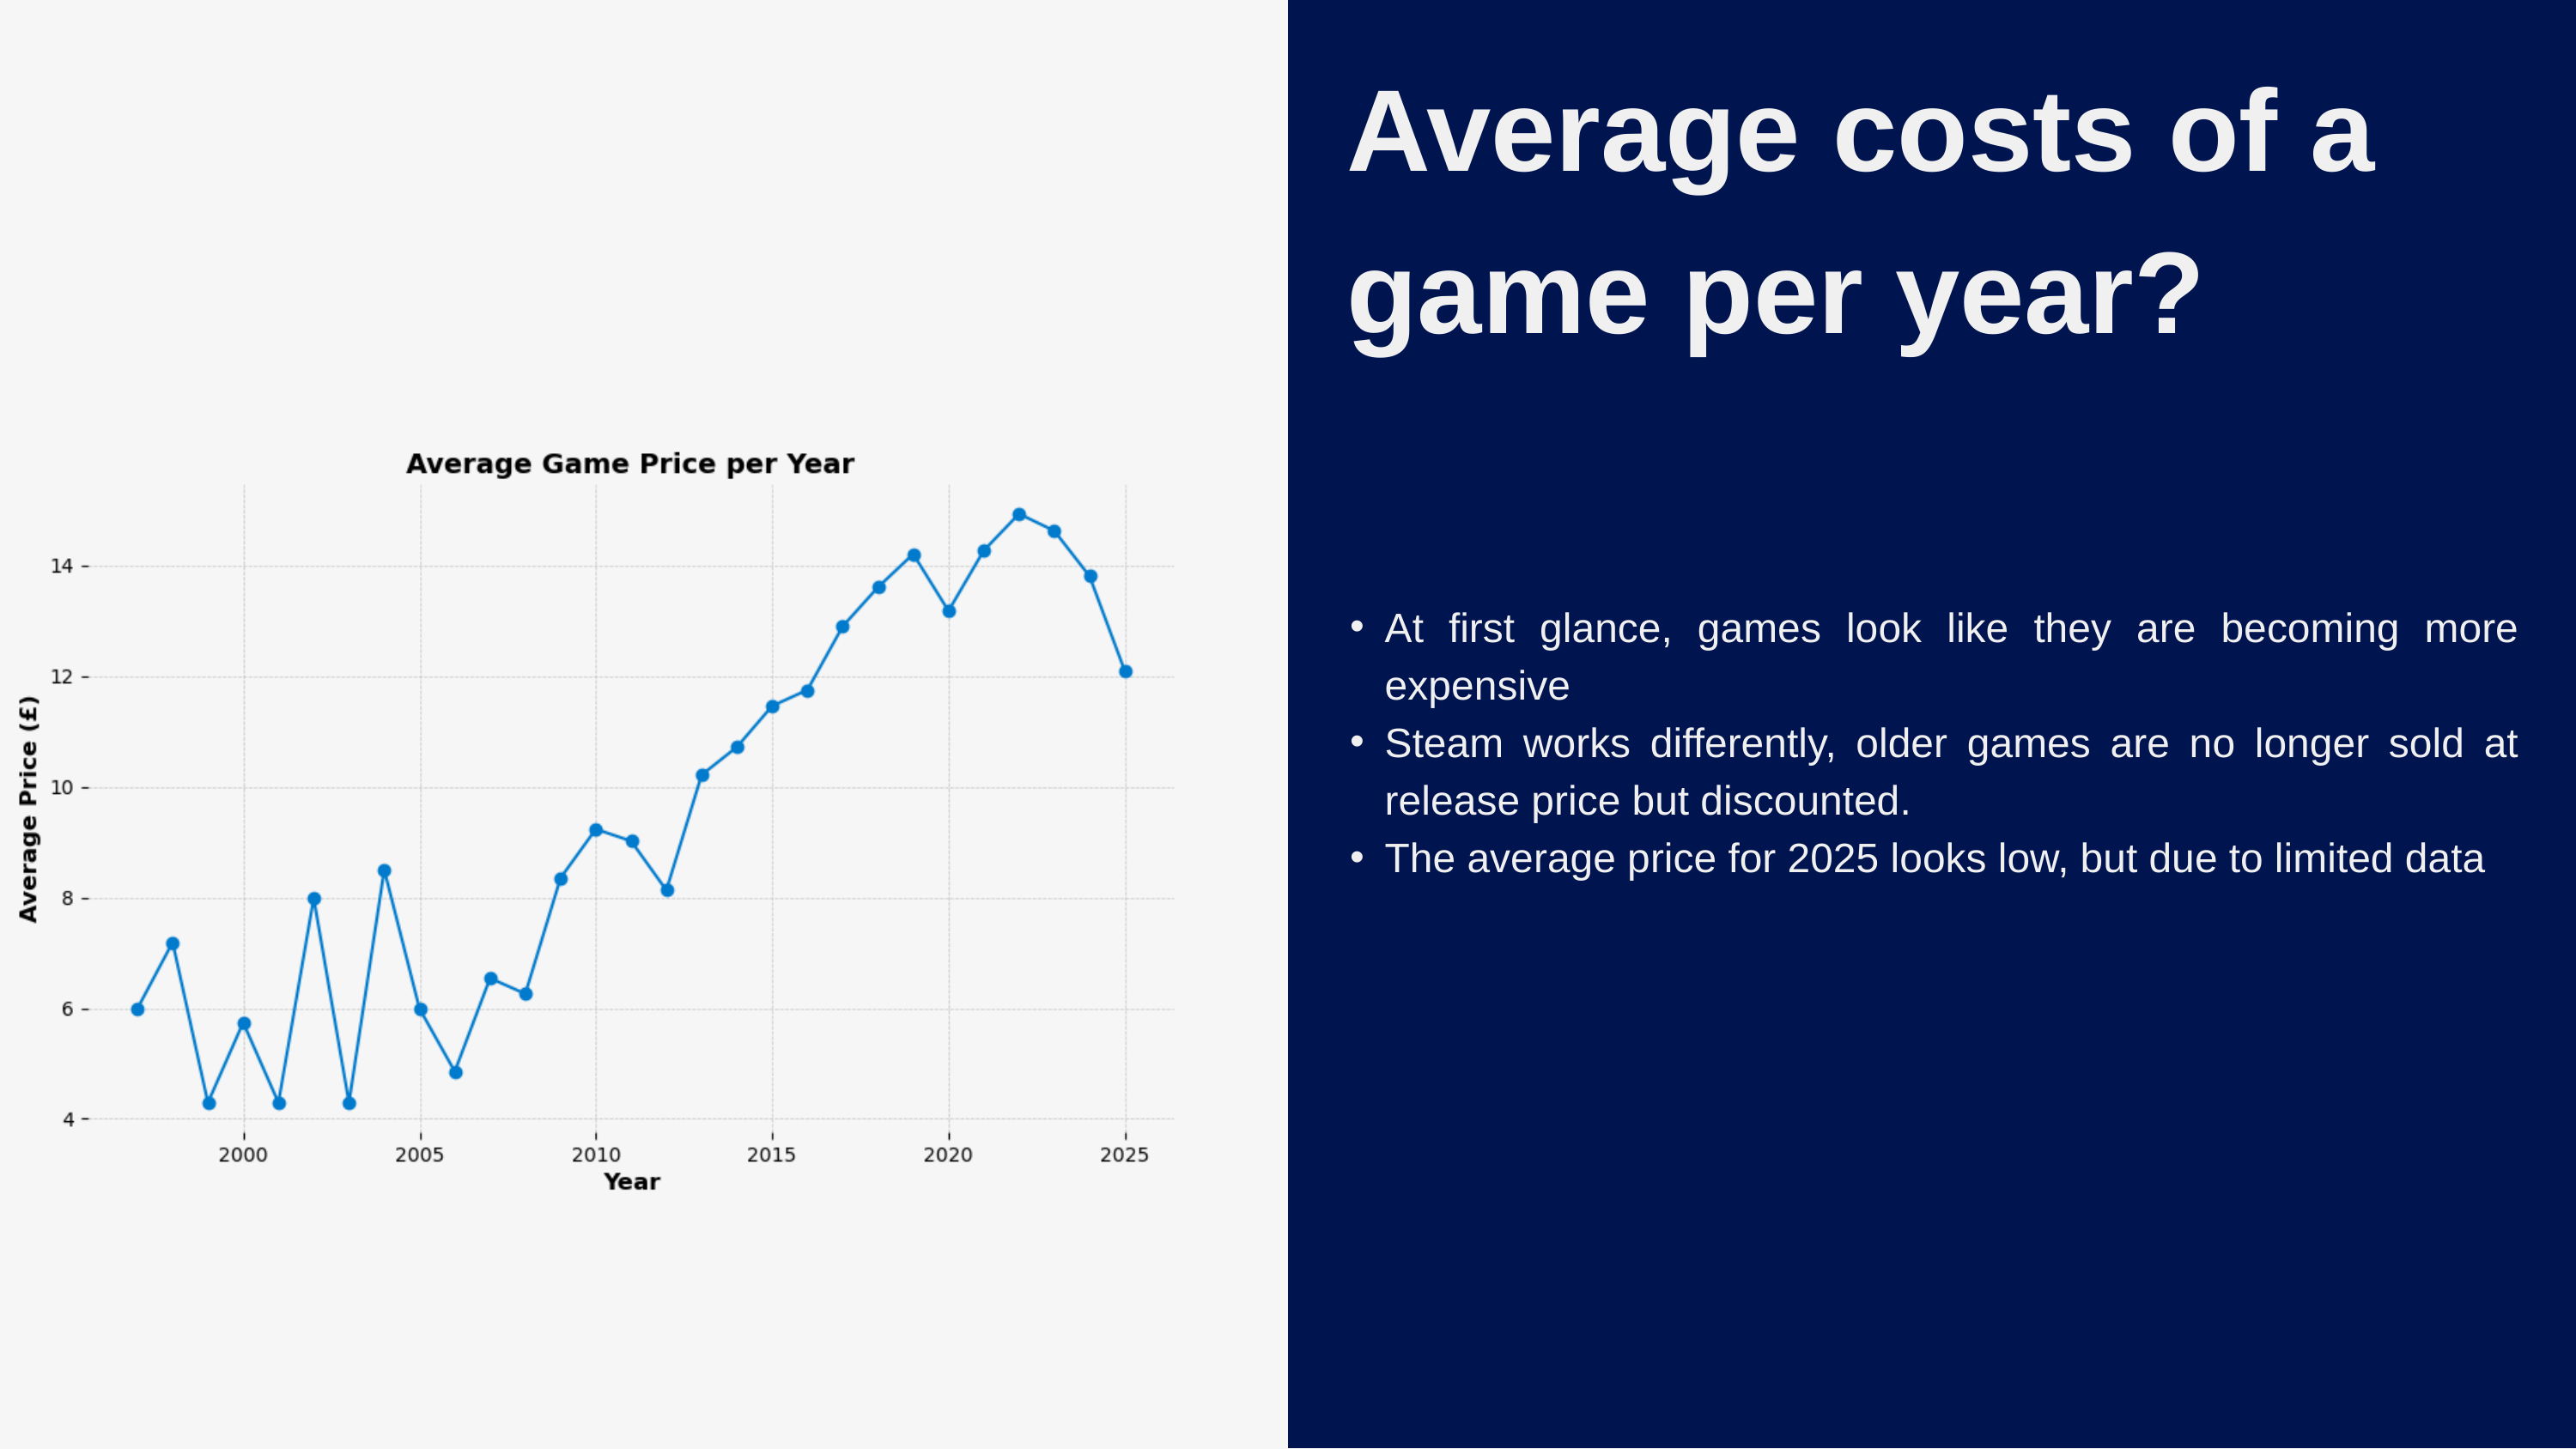

Average costs of a game per year?

At first glance, games look like they are becoming more expensive
Steam works differently, older games are no longer sold at release price but discounted.
The average price for 2025 looks low, but due to limited data